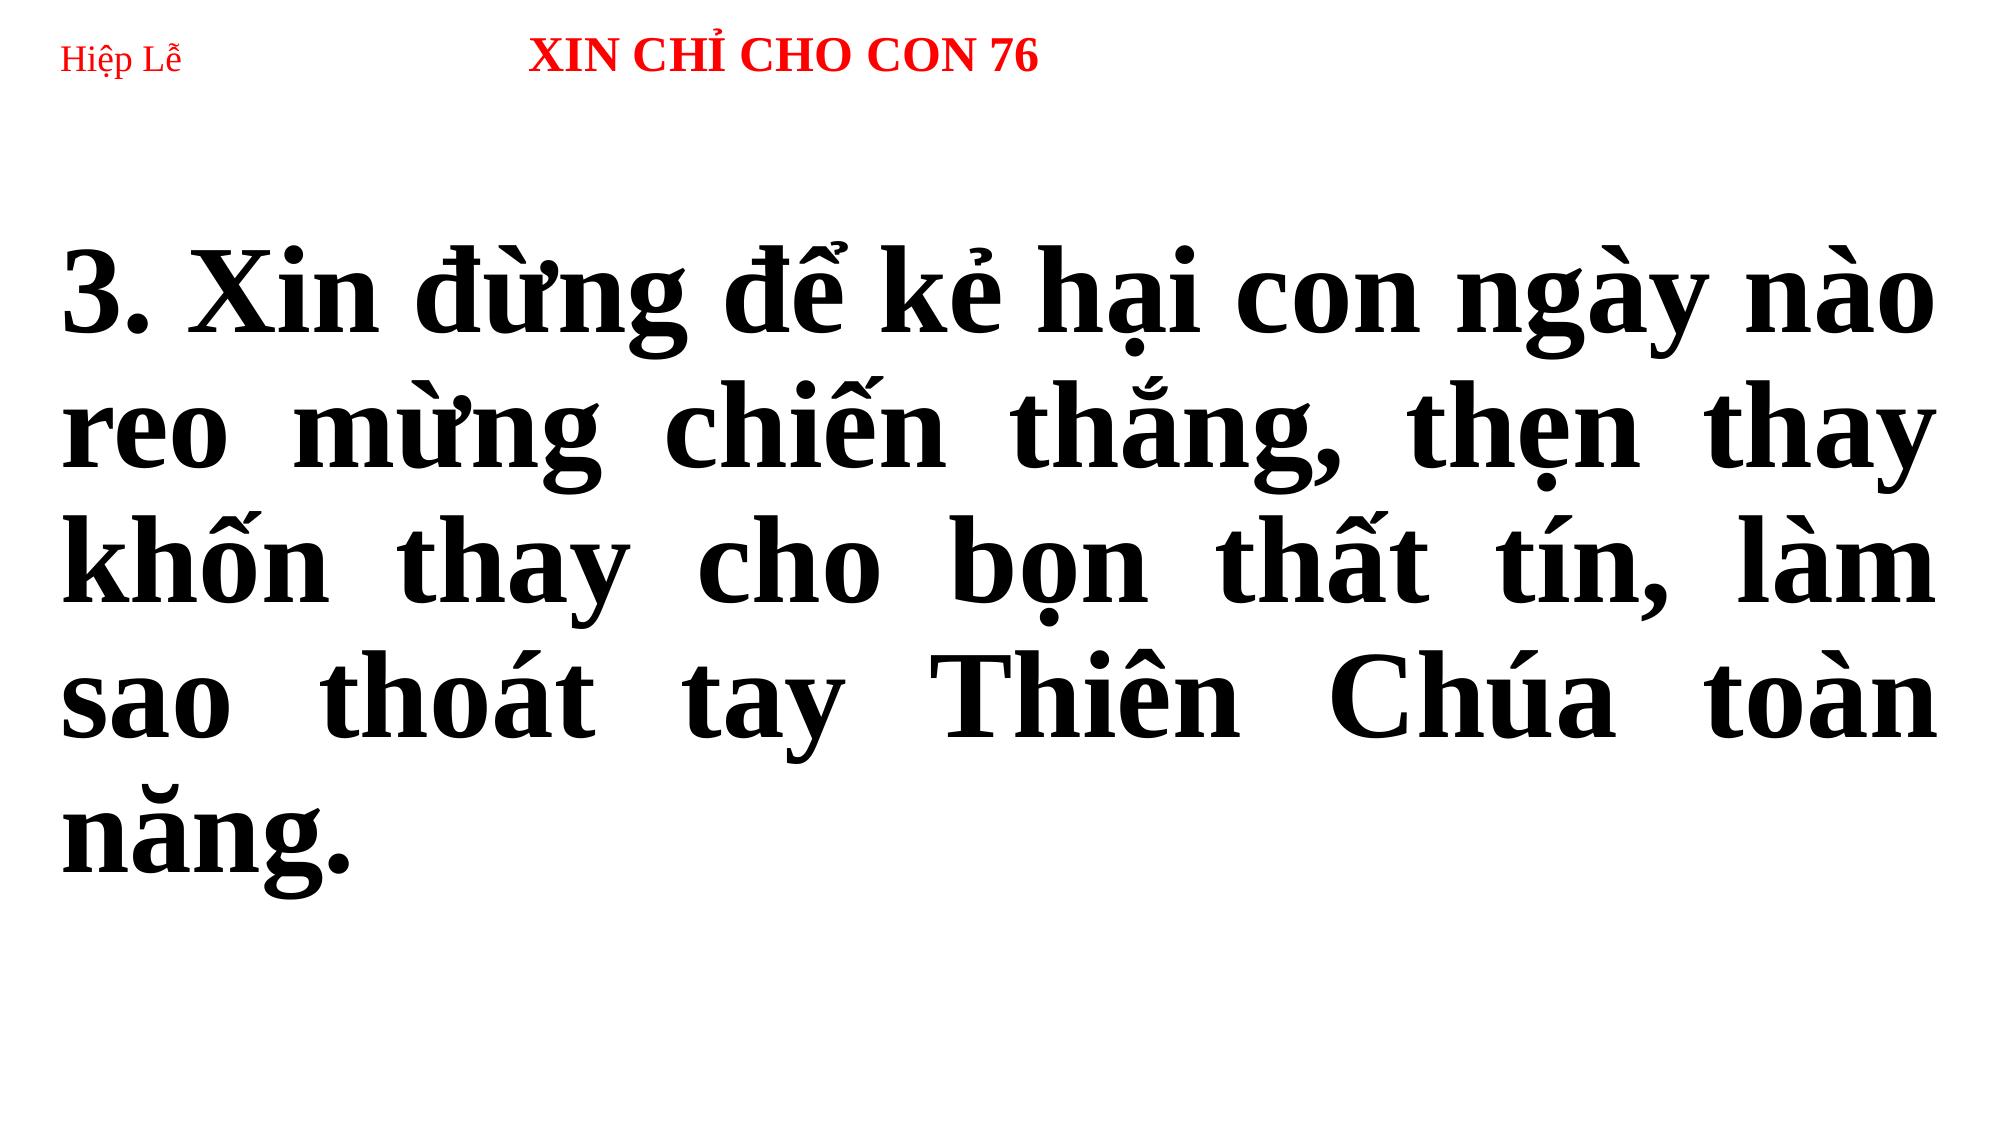

# Hiệp Lễ                         	  XIN CHỈ CHO CON 76
3. Xin đừng để kẻ hại con ngày nào reo mừng chiến thắng, thẹn thay khốn thay cho bọn thất tín, làm sao thoát tay Thiên Chúa toàn năng.